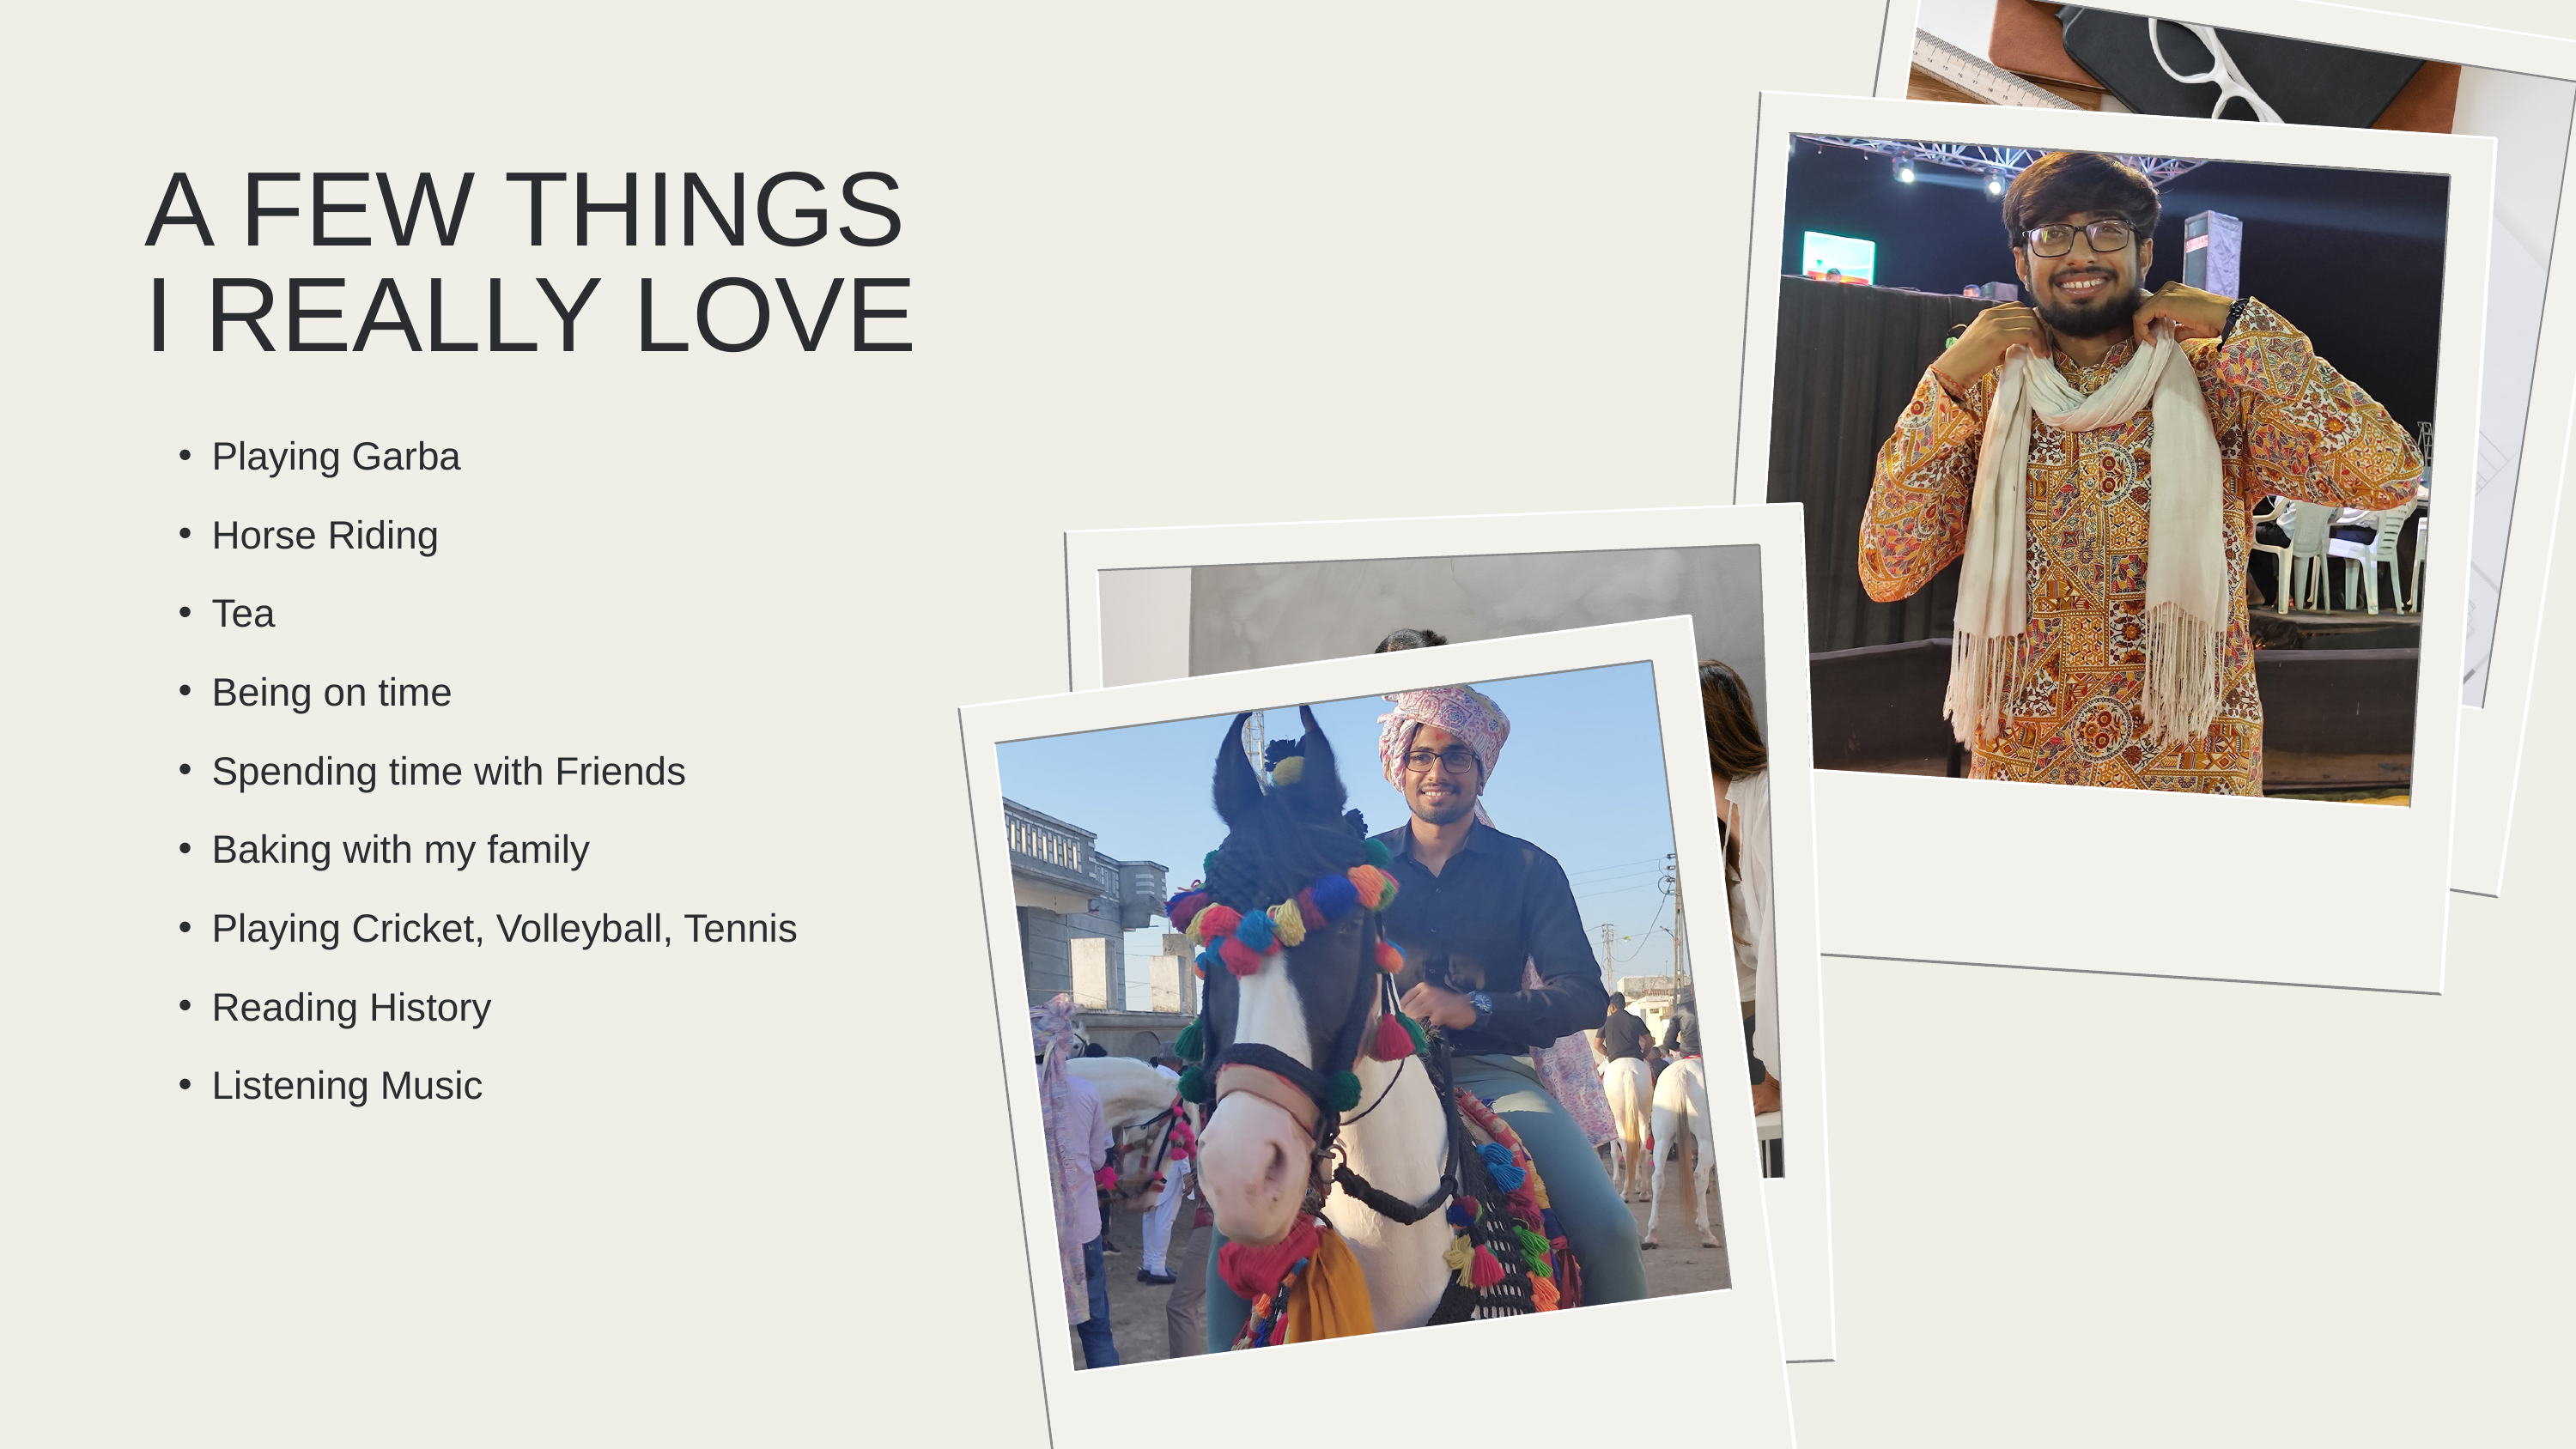

A FEW THINGS I REALLY LOVE
Playing Garba
Horse Riding
Tea
Being on time
Spending time with Friends
Baking with my family
Playing Cricket, Volleyball, Tennis
Reading History
Listening Music